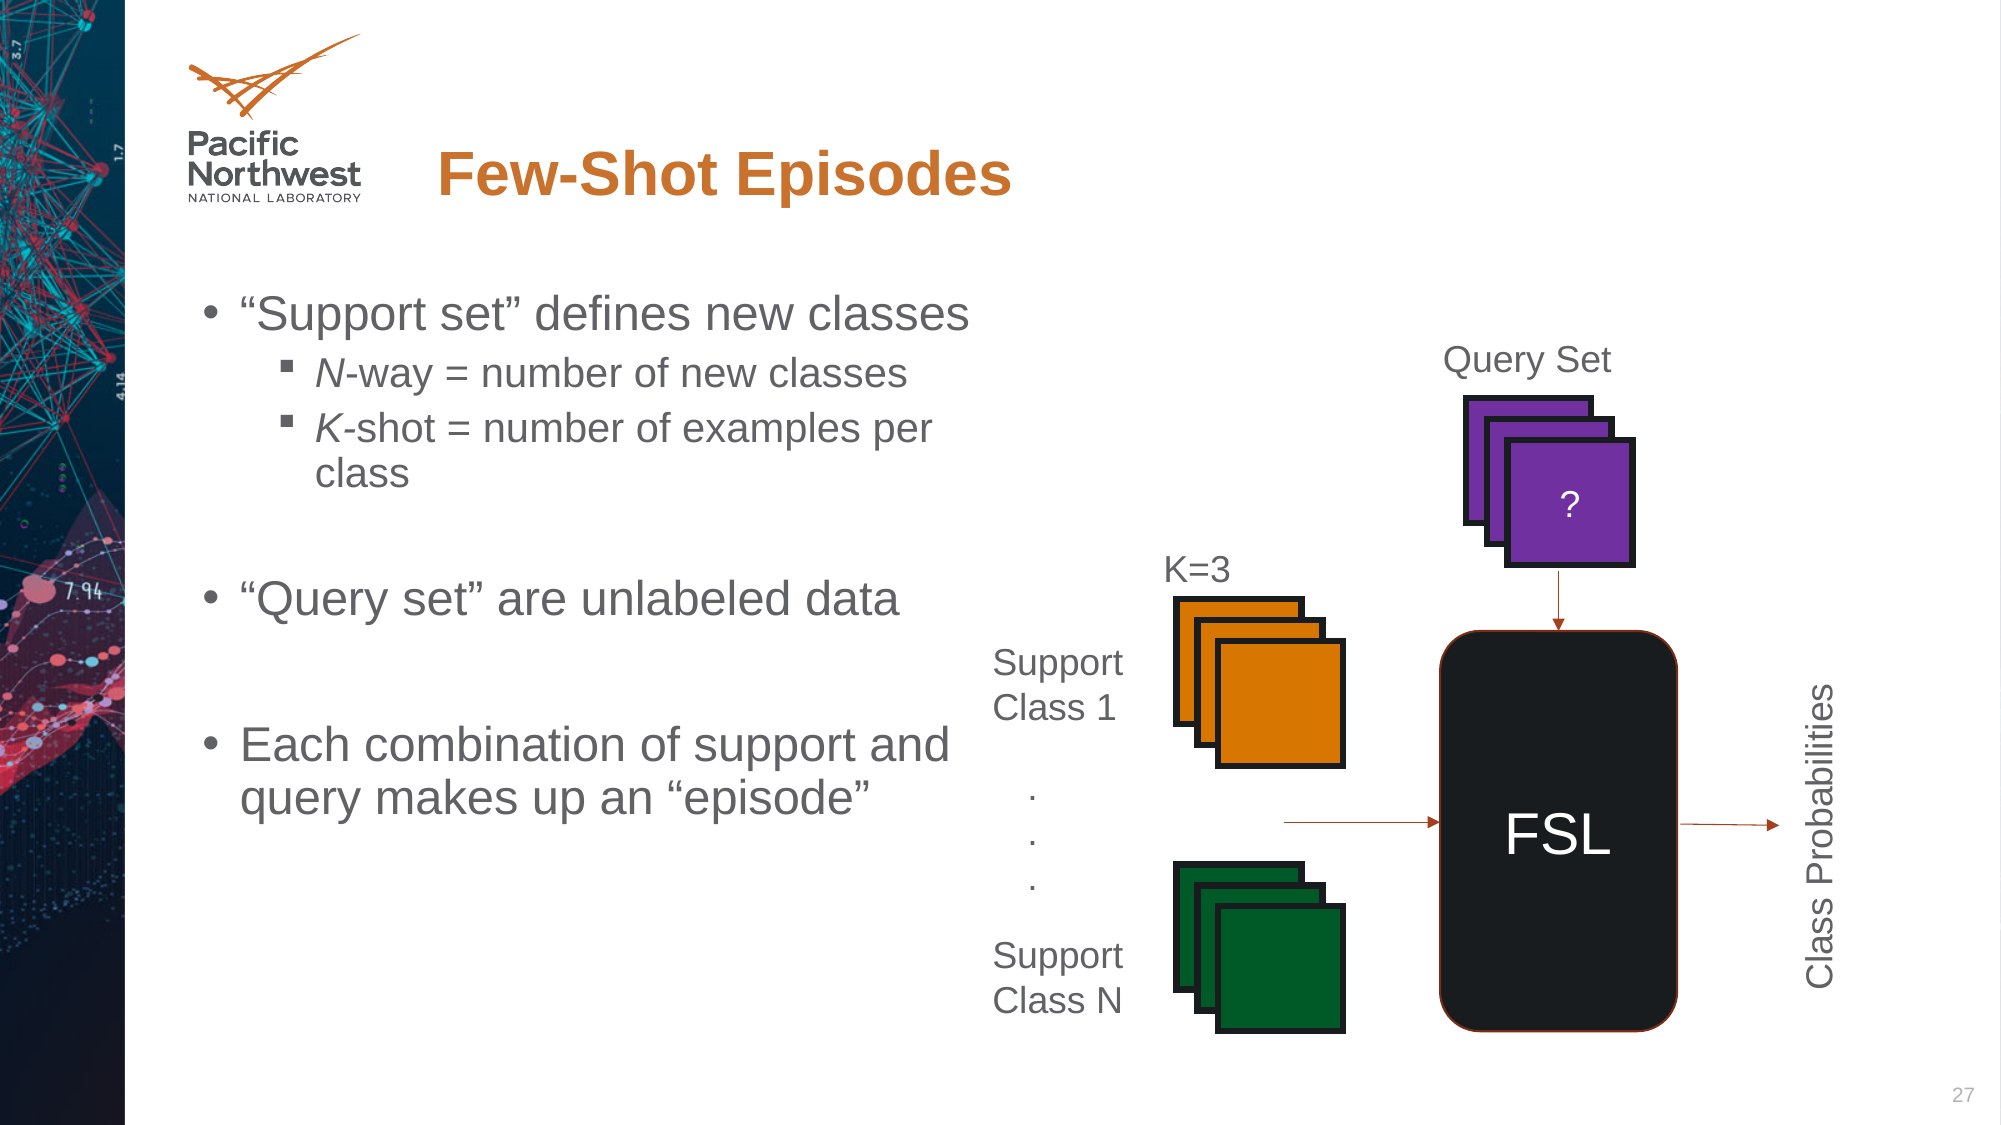

# Few-Shot Episodes
“Support set” defines new classes
N-way = number of new classes
K-shot = number of examples per class

“Query set” are unlabeled data

Each combination of support and query makes up an “episode”
Query Set
?
?
?
K=3

Support
Class 1
FSL
.
.
.
Class Probabilities

Support
Class N
27